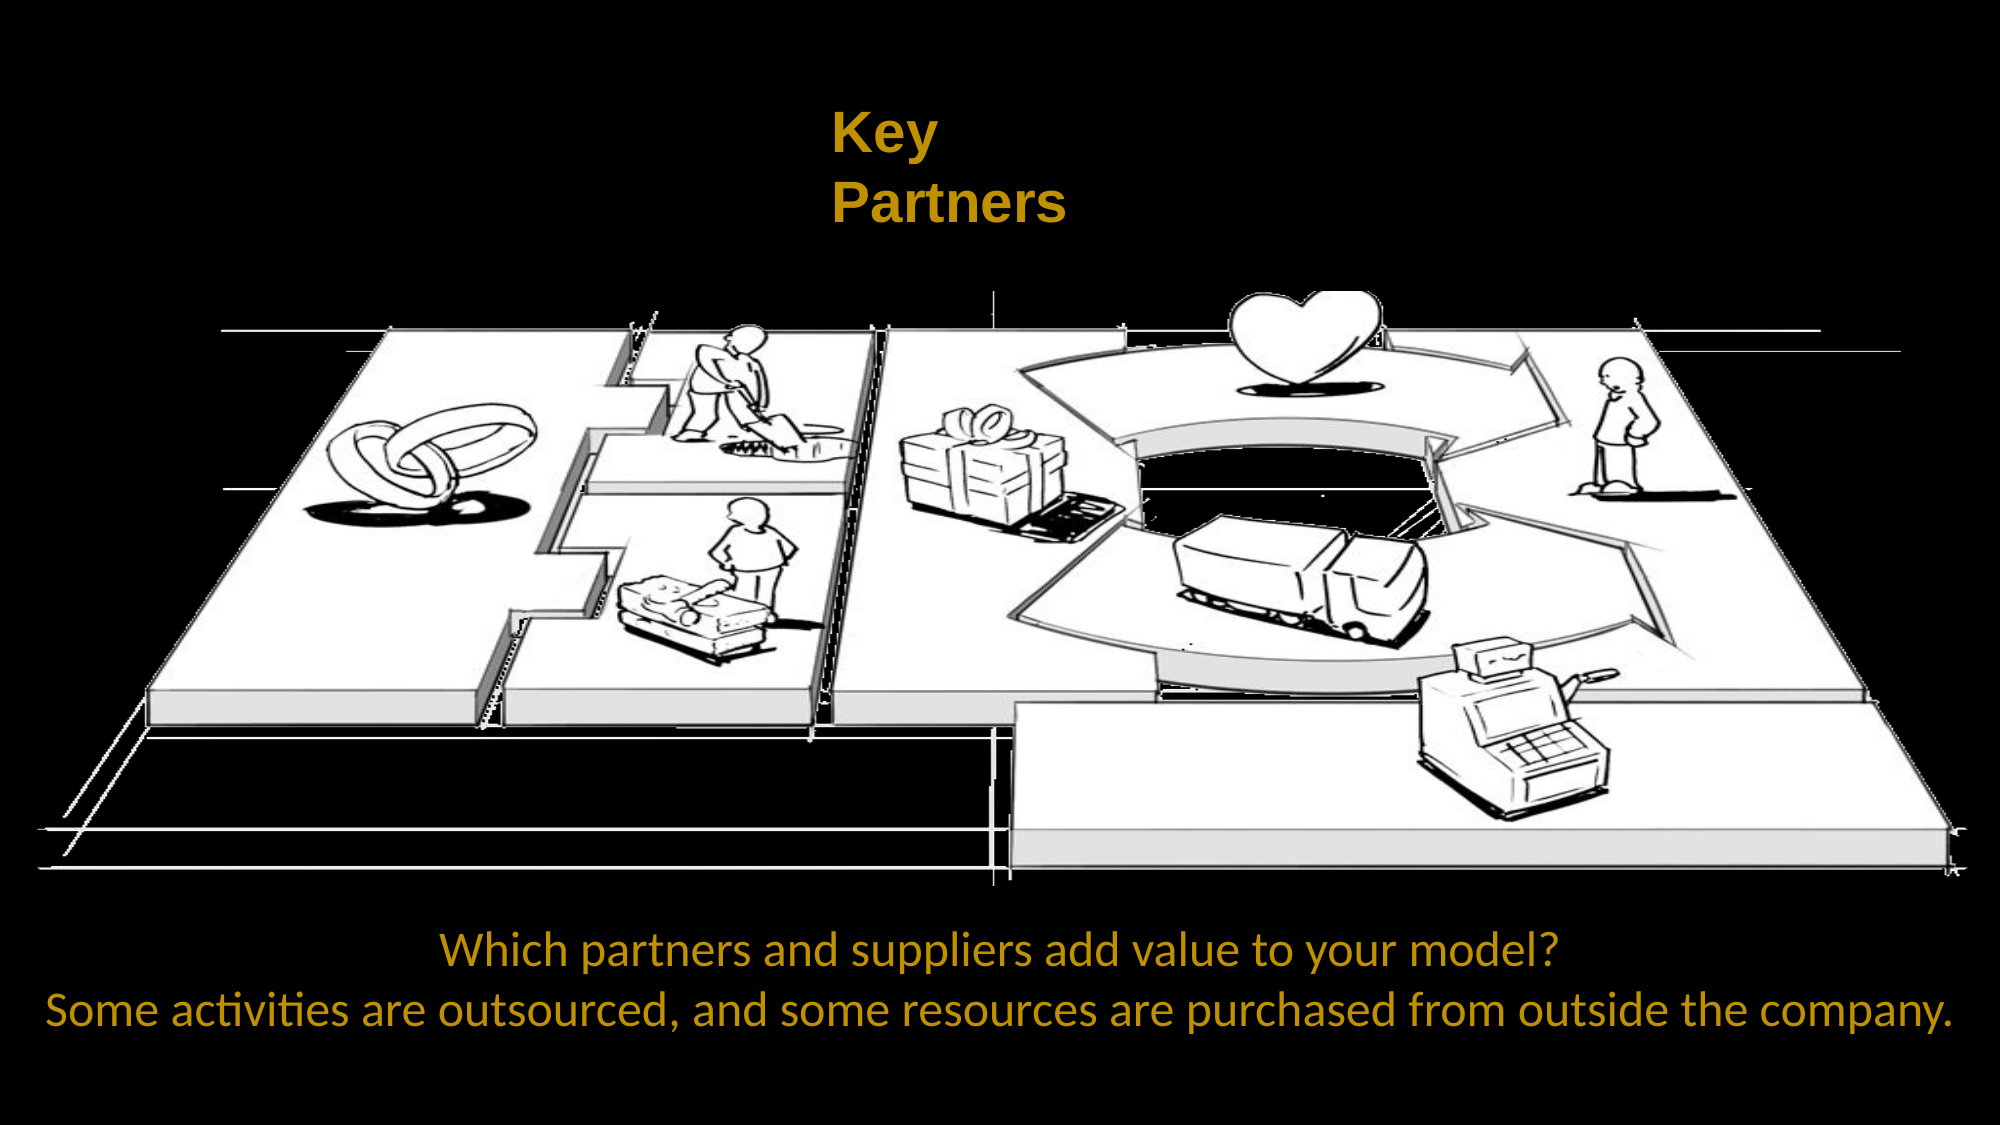

Key Partners

Which partners and suppliers add value to your model?
Some activities are outsourced, and some resources are purchased from outside the company.